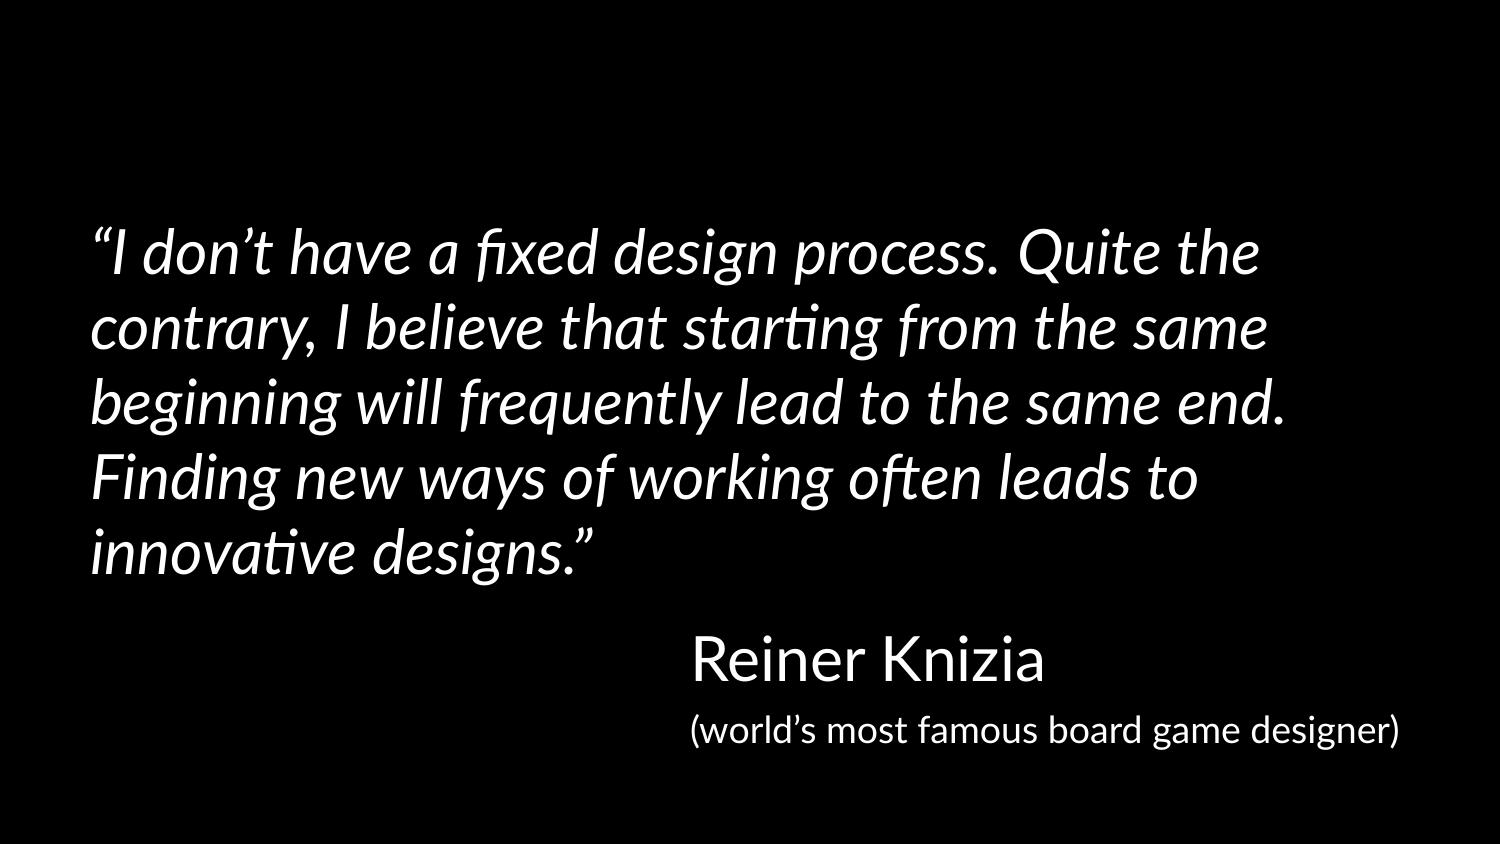

“I don’t have a fixed design process. Quite the contrary, I believe that starting from the same beginning will frequently lead to the same end. Finding new ways of working often leads to innovative designs.”
Reiner Knizia
(world’s most famous board game designer)